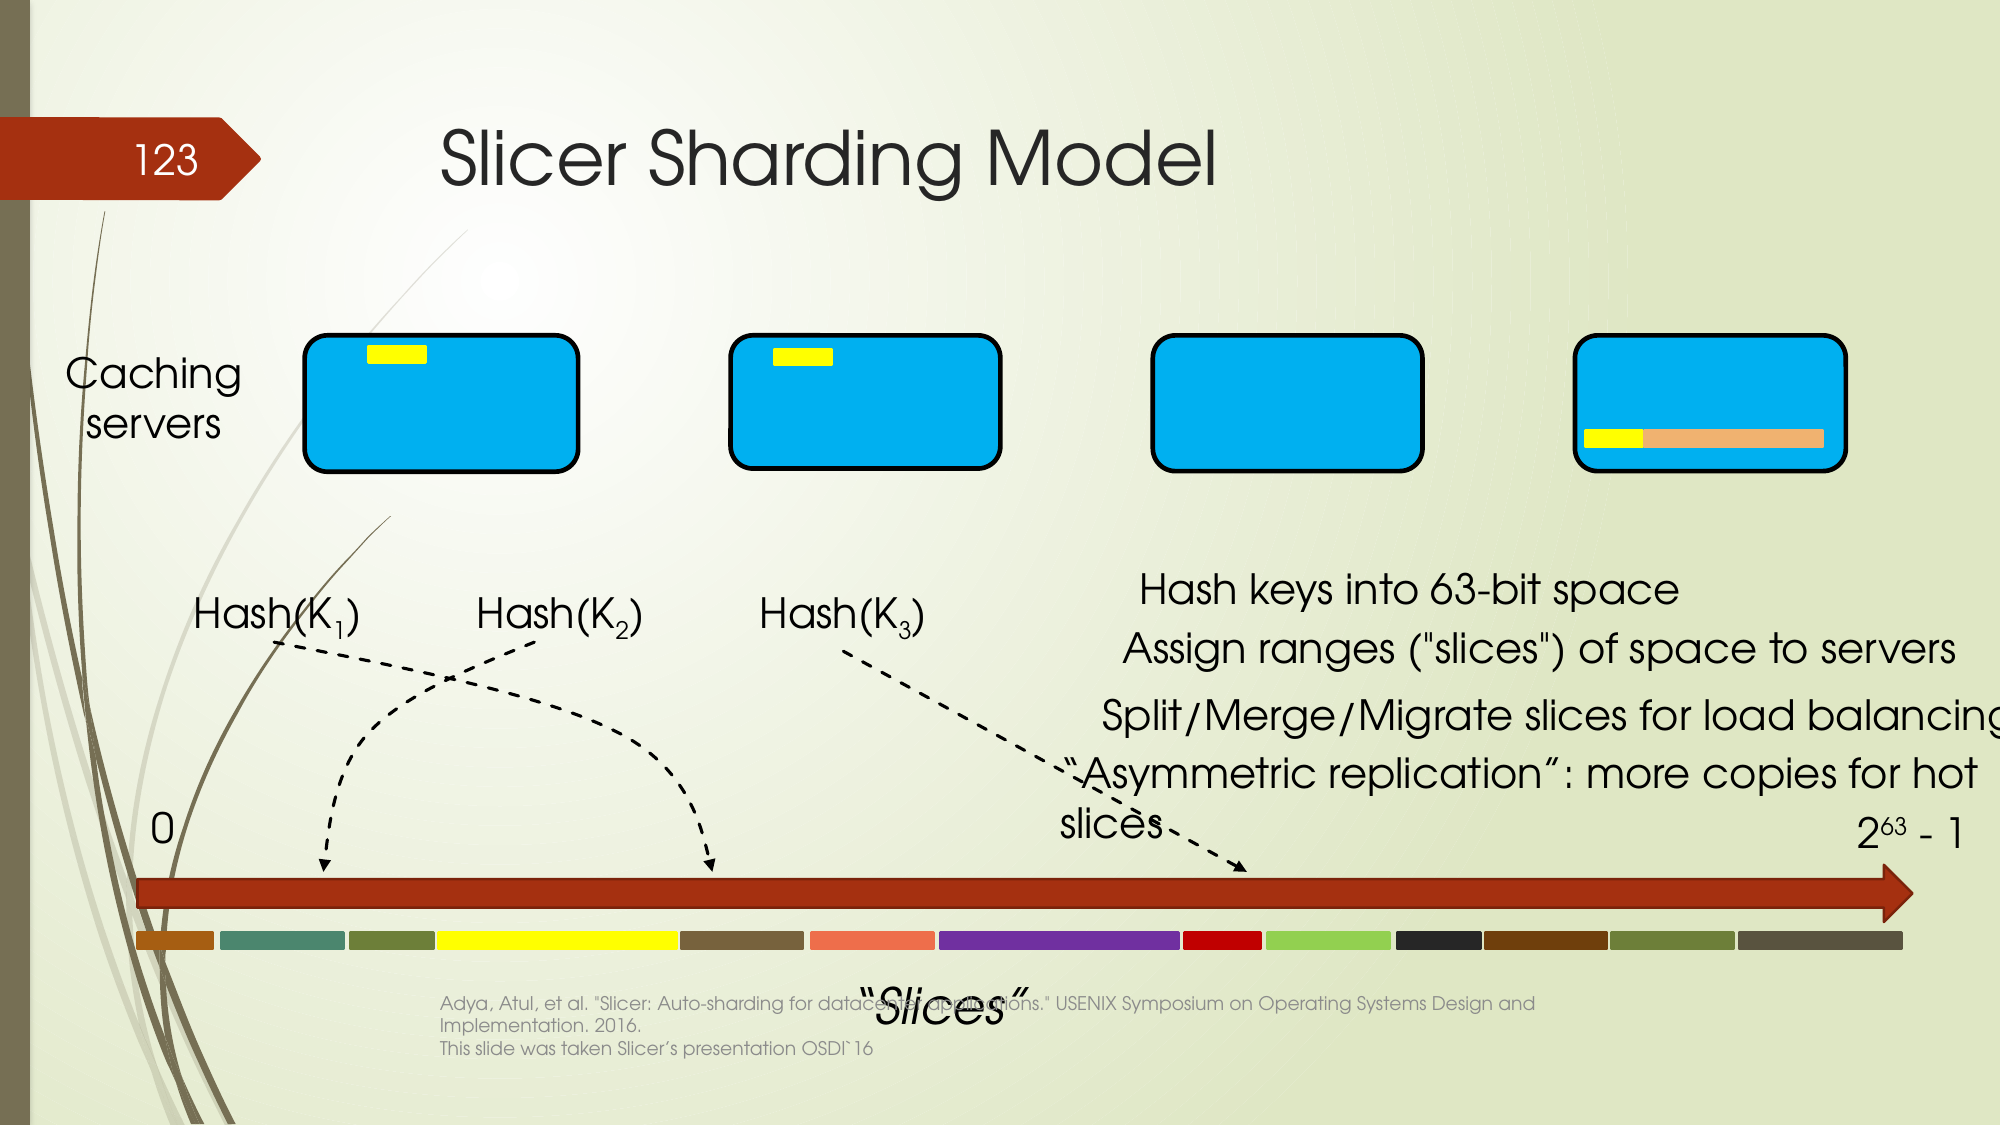

# Slicer Sharding Model
123

Caching
servers

Hash keys into 63-bit space
Hash(K1)
Hash(K2)
Hash(K3)
Assign ranges ("slices") of space to servers

Split/Merge/Migrate slices for load balancing
“Asymmetric replication”: more copies for hot slices
0
263 - 1

“Slices”
Adya, Atul, et al. "Slicer: Auto-sharding for datacenter applications." USENIX Symposium on Operating Systems Design and Implementation. 2016.
This slide was taken Slicer’s presentation OSDI`16